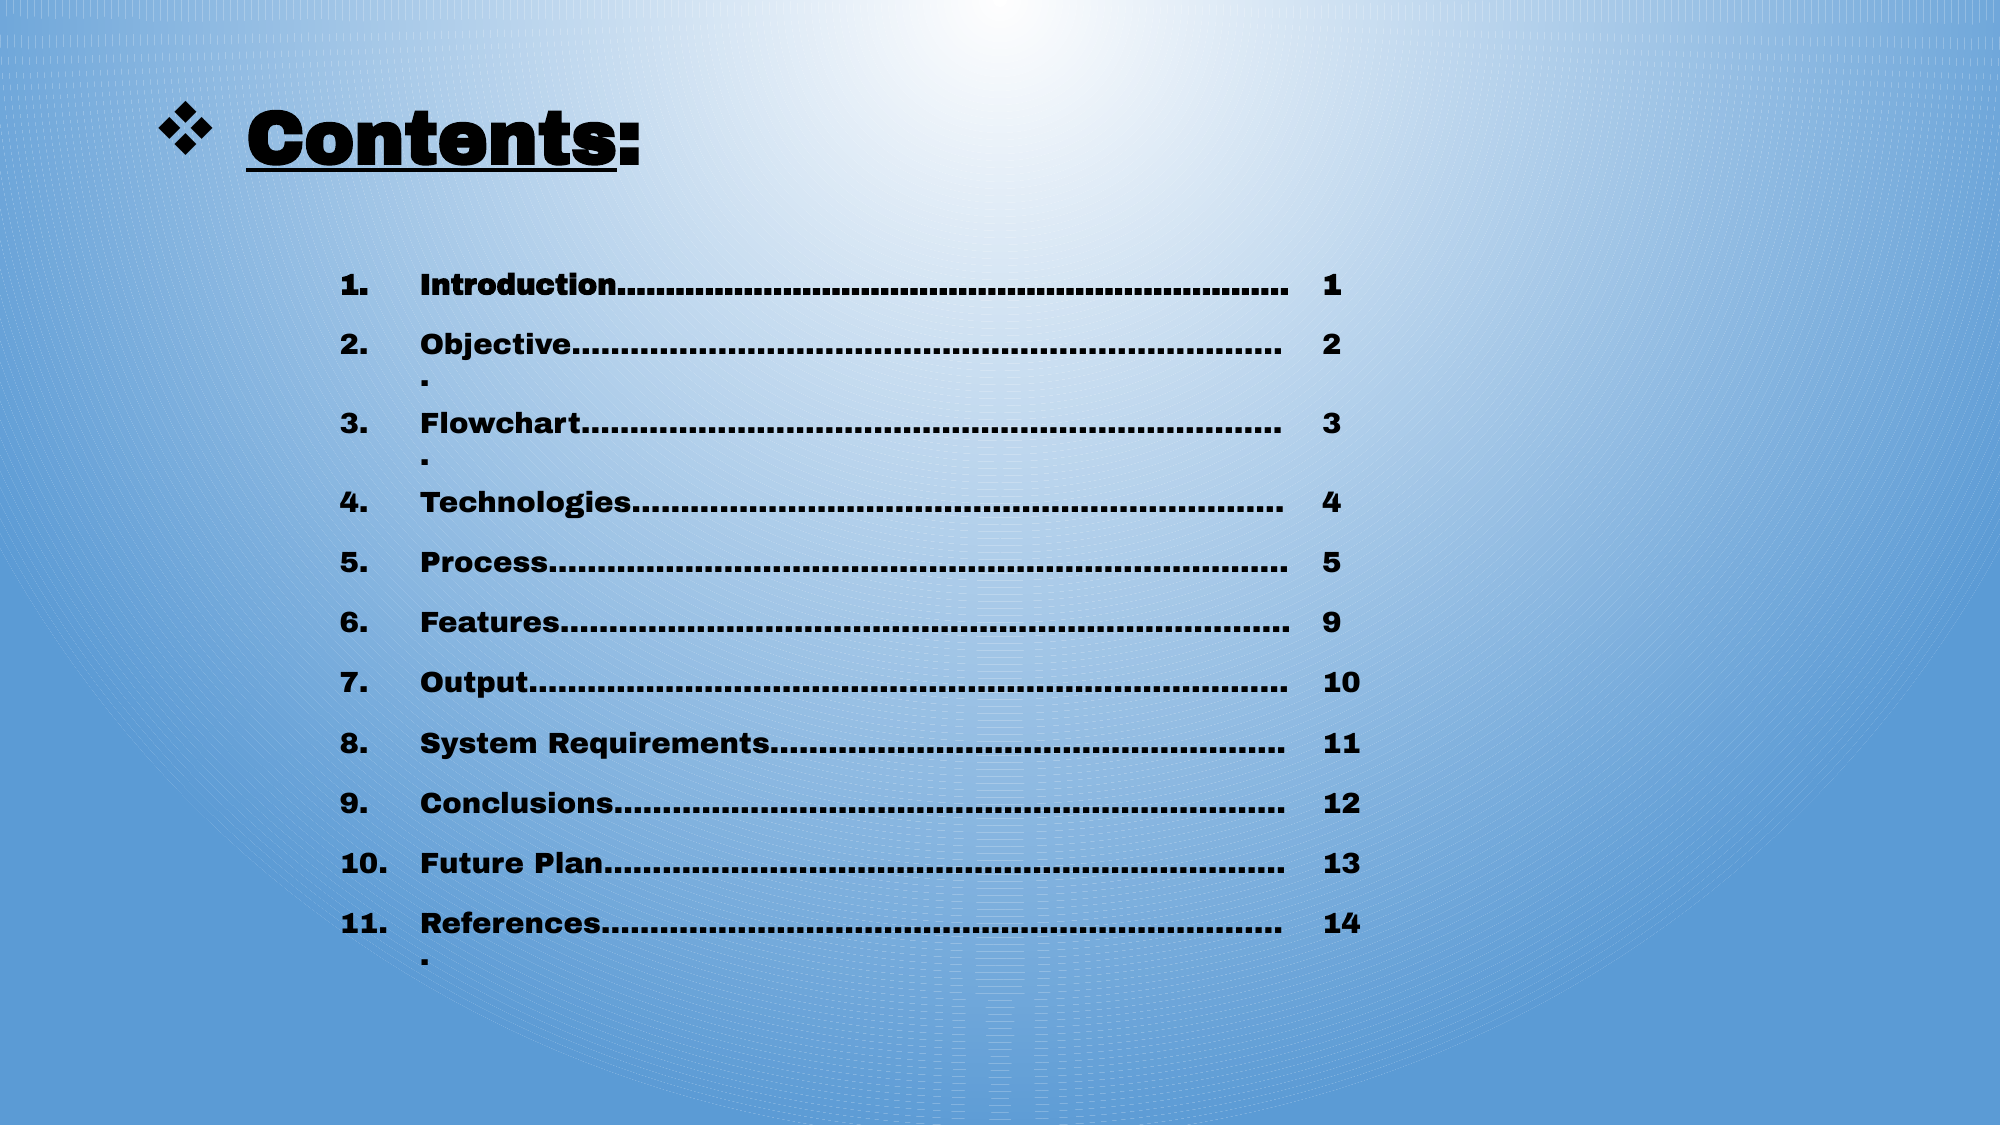

# Contents:
| 1. | Introduction…………………………………………………………… | 1 |
| --- | --- | --- |
| 2. | Objective……………………………………………………………….. | 2 |
| 3. | Flowchart………………………………………………………………. | 3 |
| 4. | Technologies…………………………………………………………. | 4 |
| 5. | Process…………………………………………………………………. | 5 |
| 6. | Features………………………………………………………………... | 9 |
| 7. | Output…………………………………………………………………… | 10 |
| 8. | System Requirements…………………………………………….. | 11 |
| 9. | Conclusions…………………………………………………………… | 12 |
| 10. | Future Plan……………………………………………………………. | 13 |
| 11. | References…………………………………………………………..... | 14 |